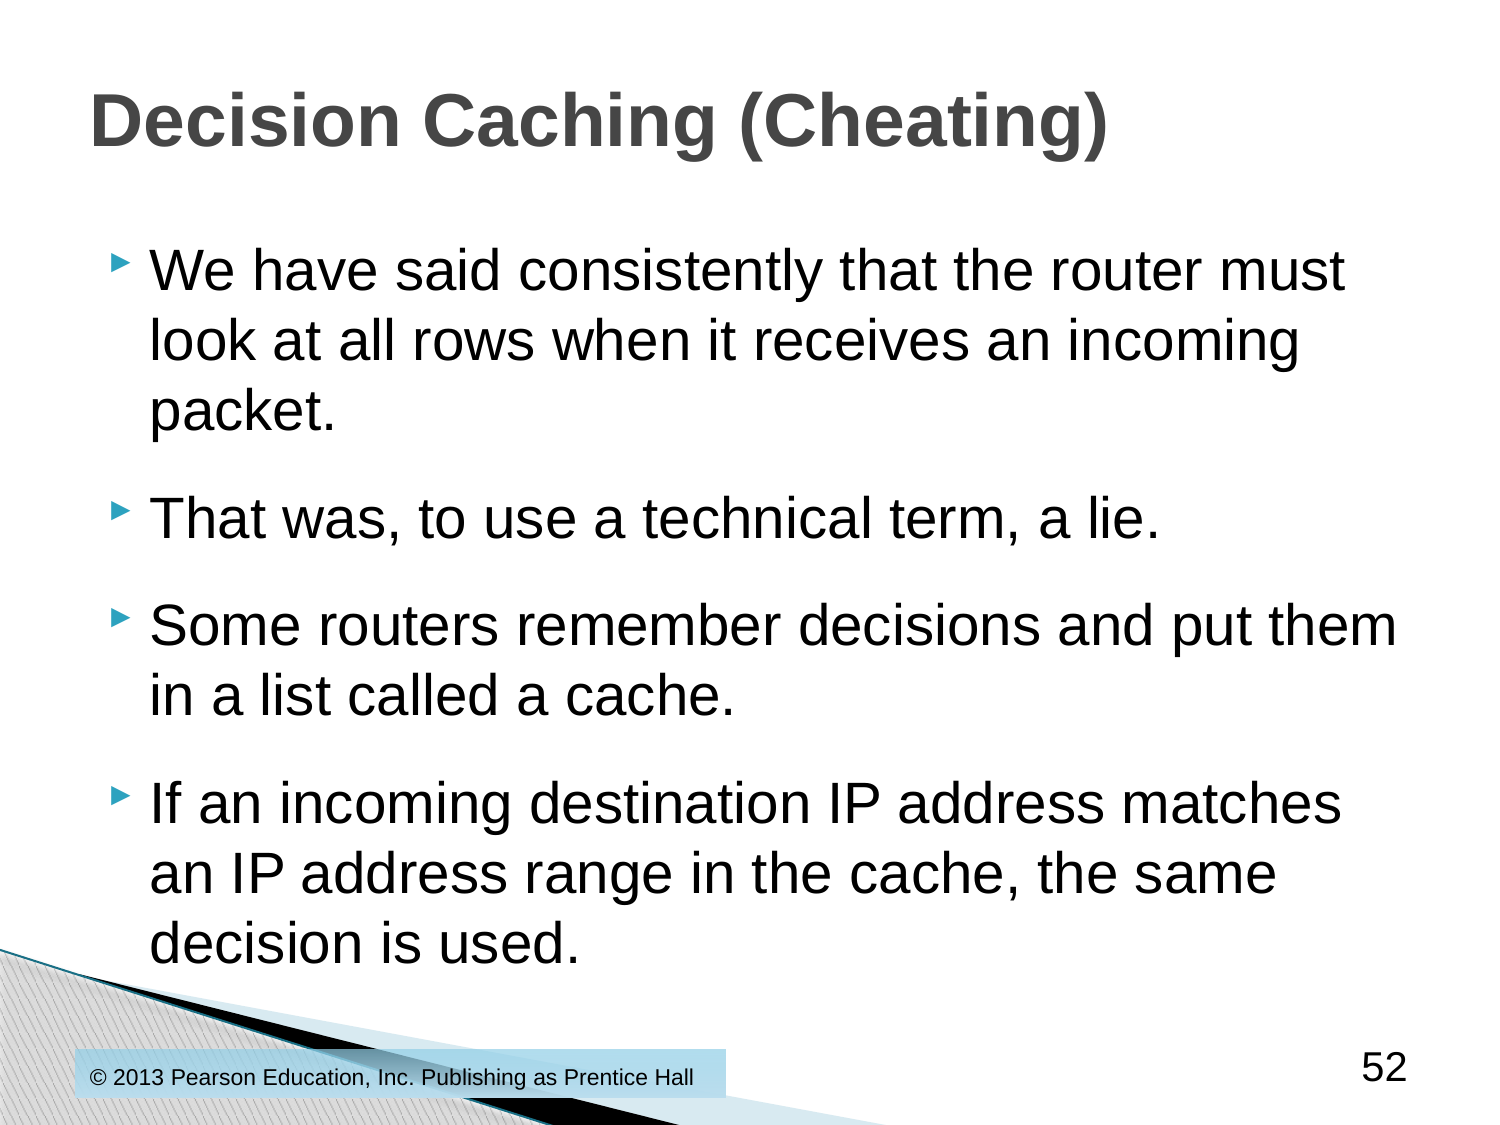

# Decision Caching (Cheating)
We have said consistently that the router must look at all rows when it receives an incoming packet.
That was, to use a technical term, a lie.
Some routers remember decisions and put them in a list called a cache.
If an incoming destination IP address matches an IP address range in the cache, the same decision is used.
52
© 2013 Pearson Education, Inc. Publishing as Prentice Hall